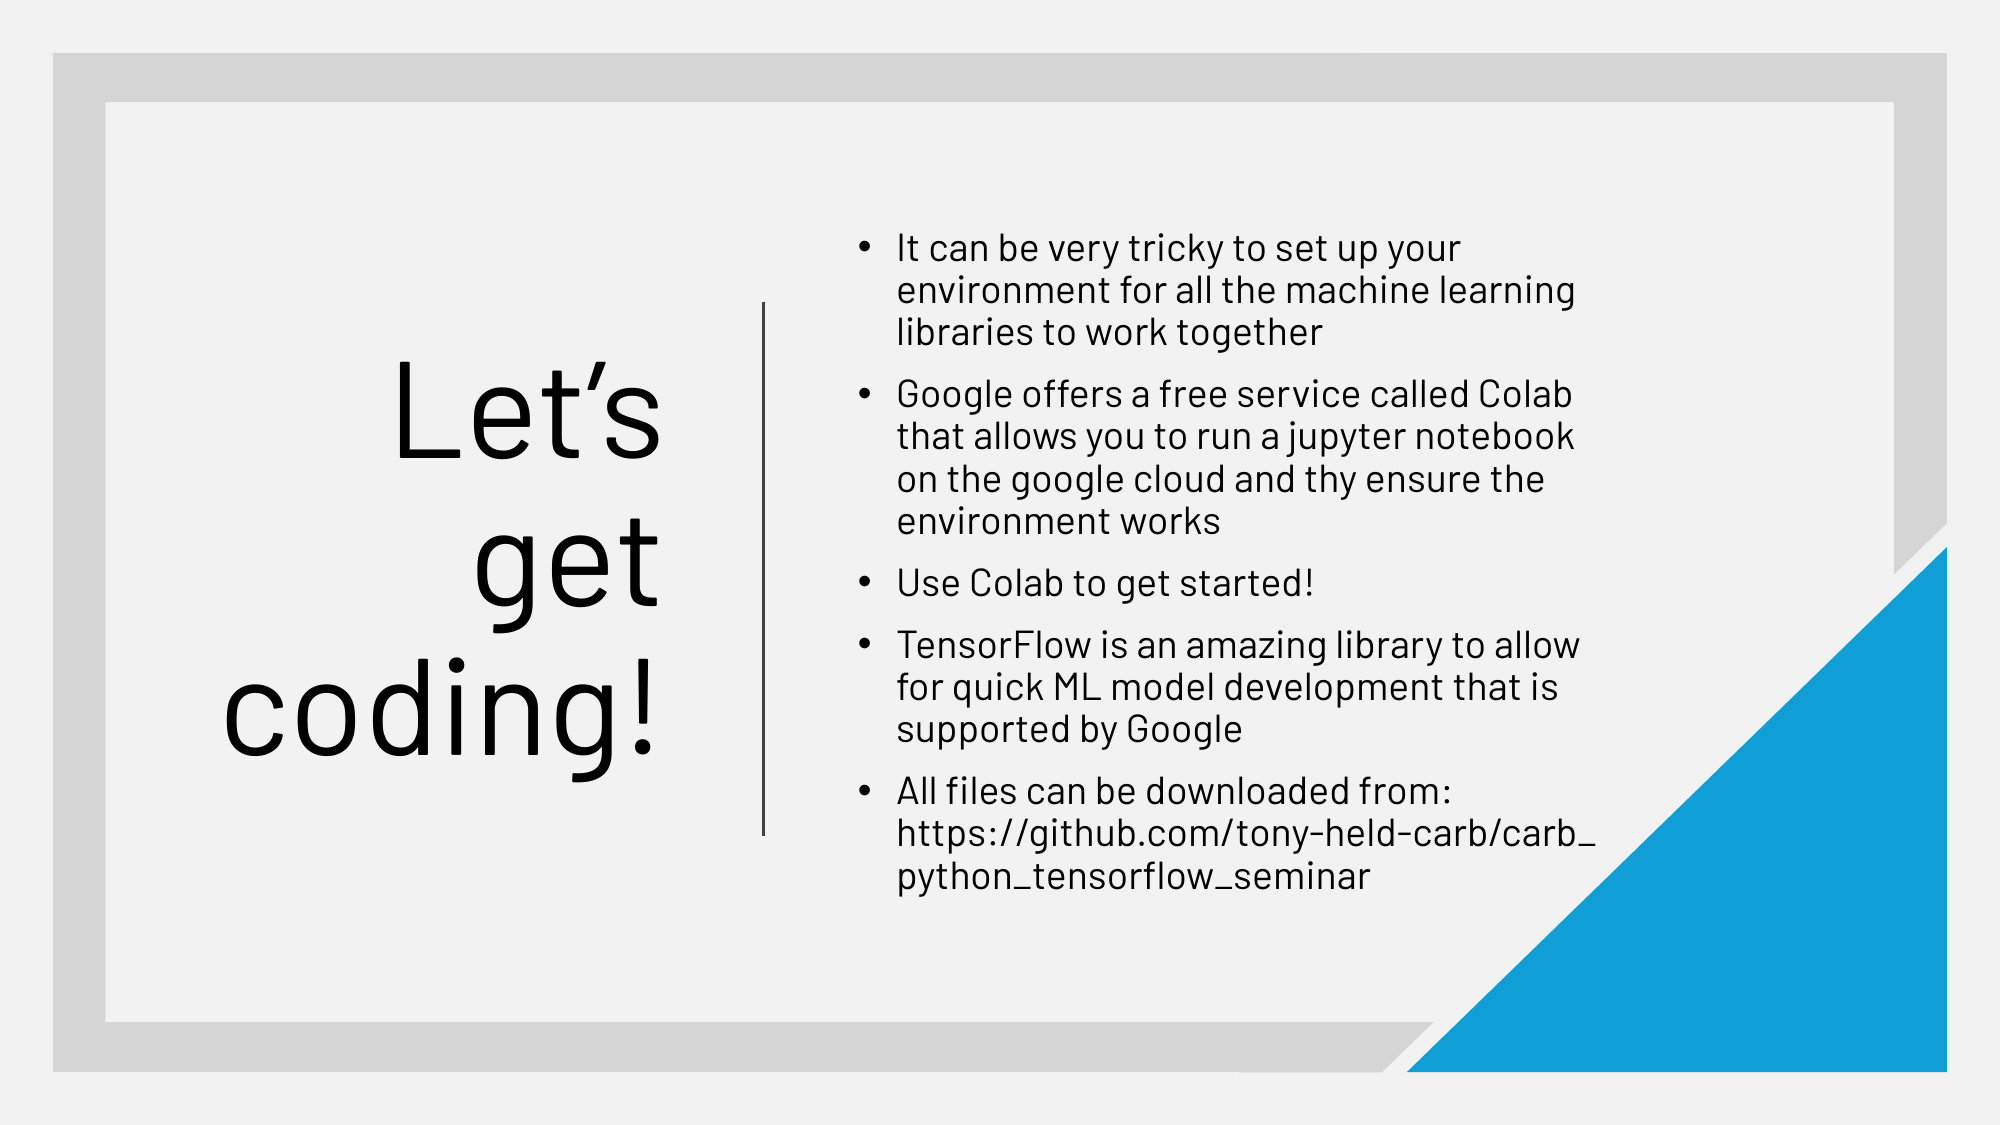

# Let’s get coding!
It can be very tricky to set up your environment for all the machine learning libraries to work together
Google offers a free service called Colab that allows you to run a jupyter notebook on the google cloud and thy ensure the environment works
Use Colab to get started!
TensorFlow is an amazing library to allow for quick ML model development that is supported by Google
All files can be downloaded from: https://github.com/tony-held-carb/carb_python_tensorflow_seminar